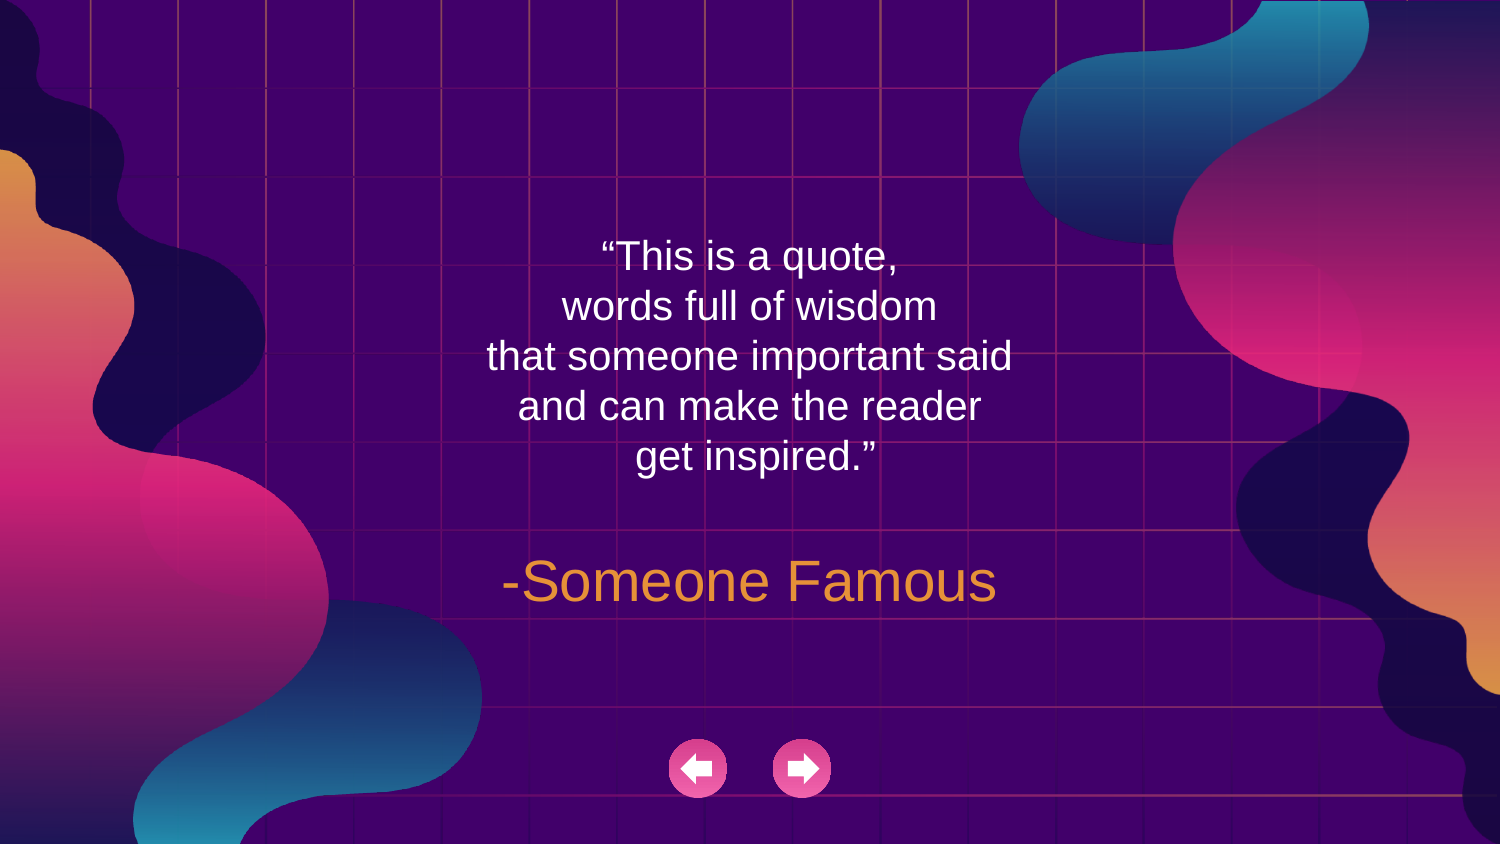

“This is a quote,
words full of wisdom
that someone important said
and can make the reader
 get inspired.”
# -Someone Famous